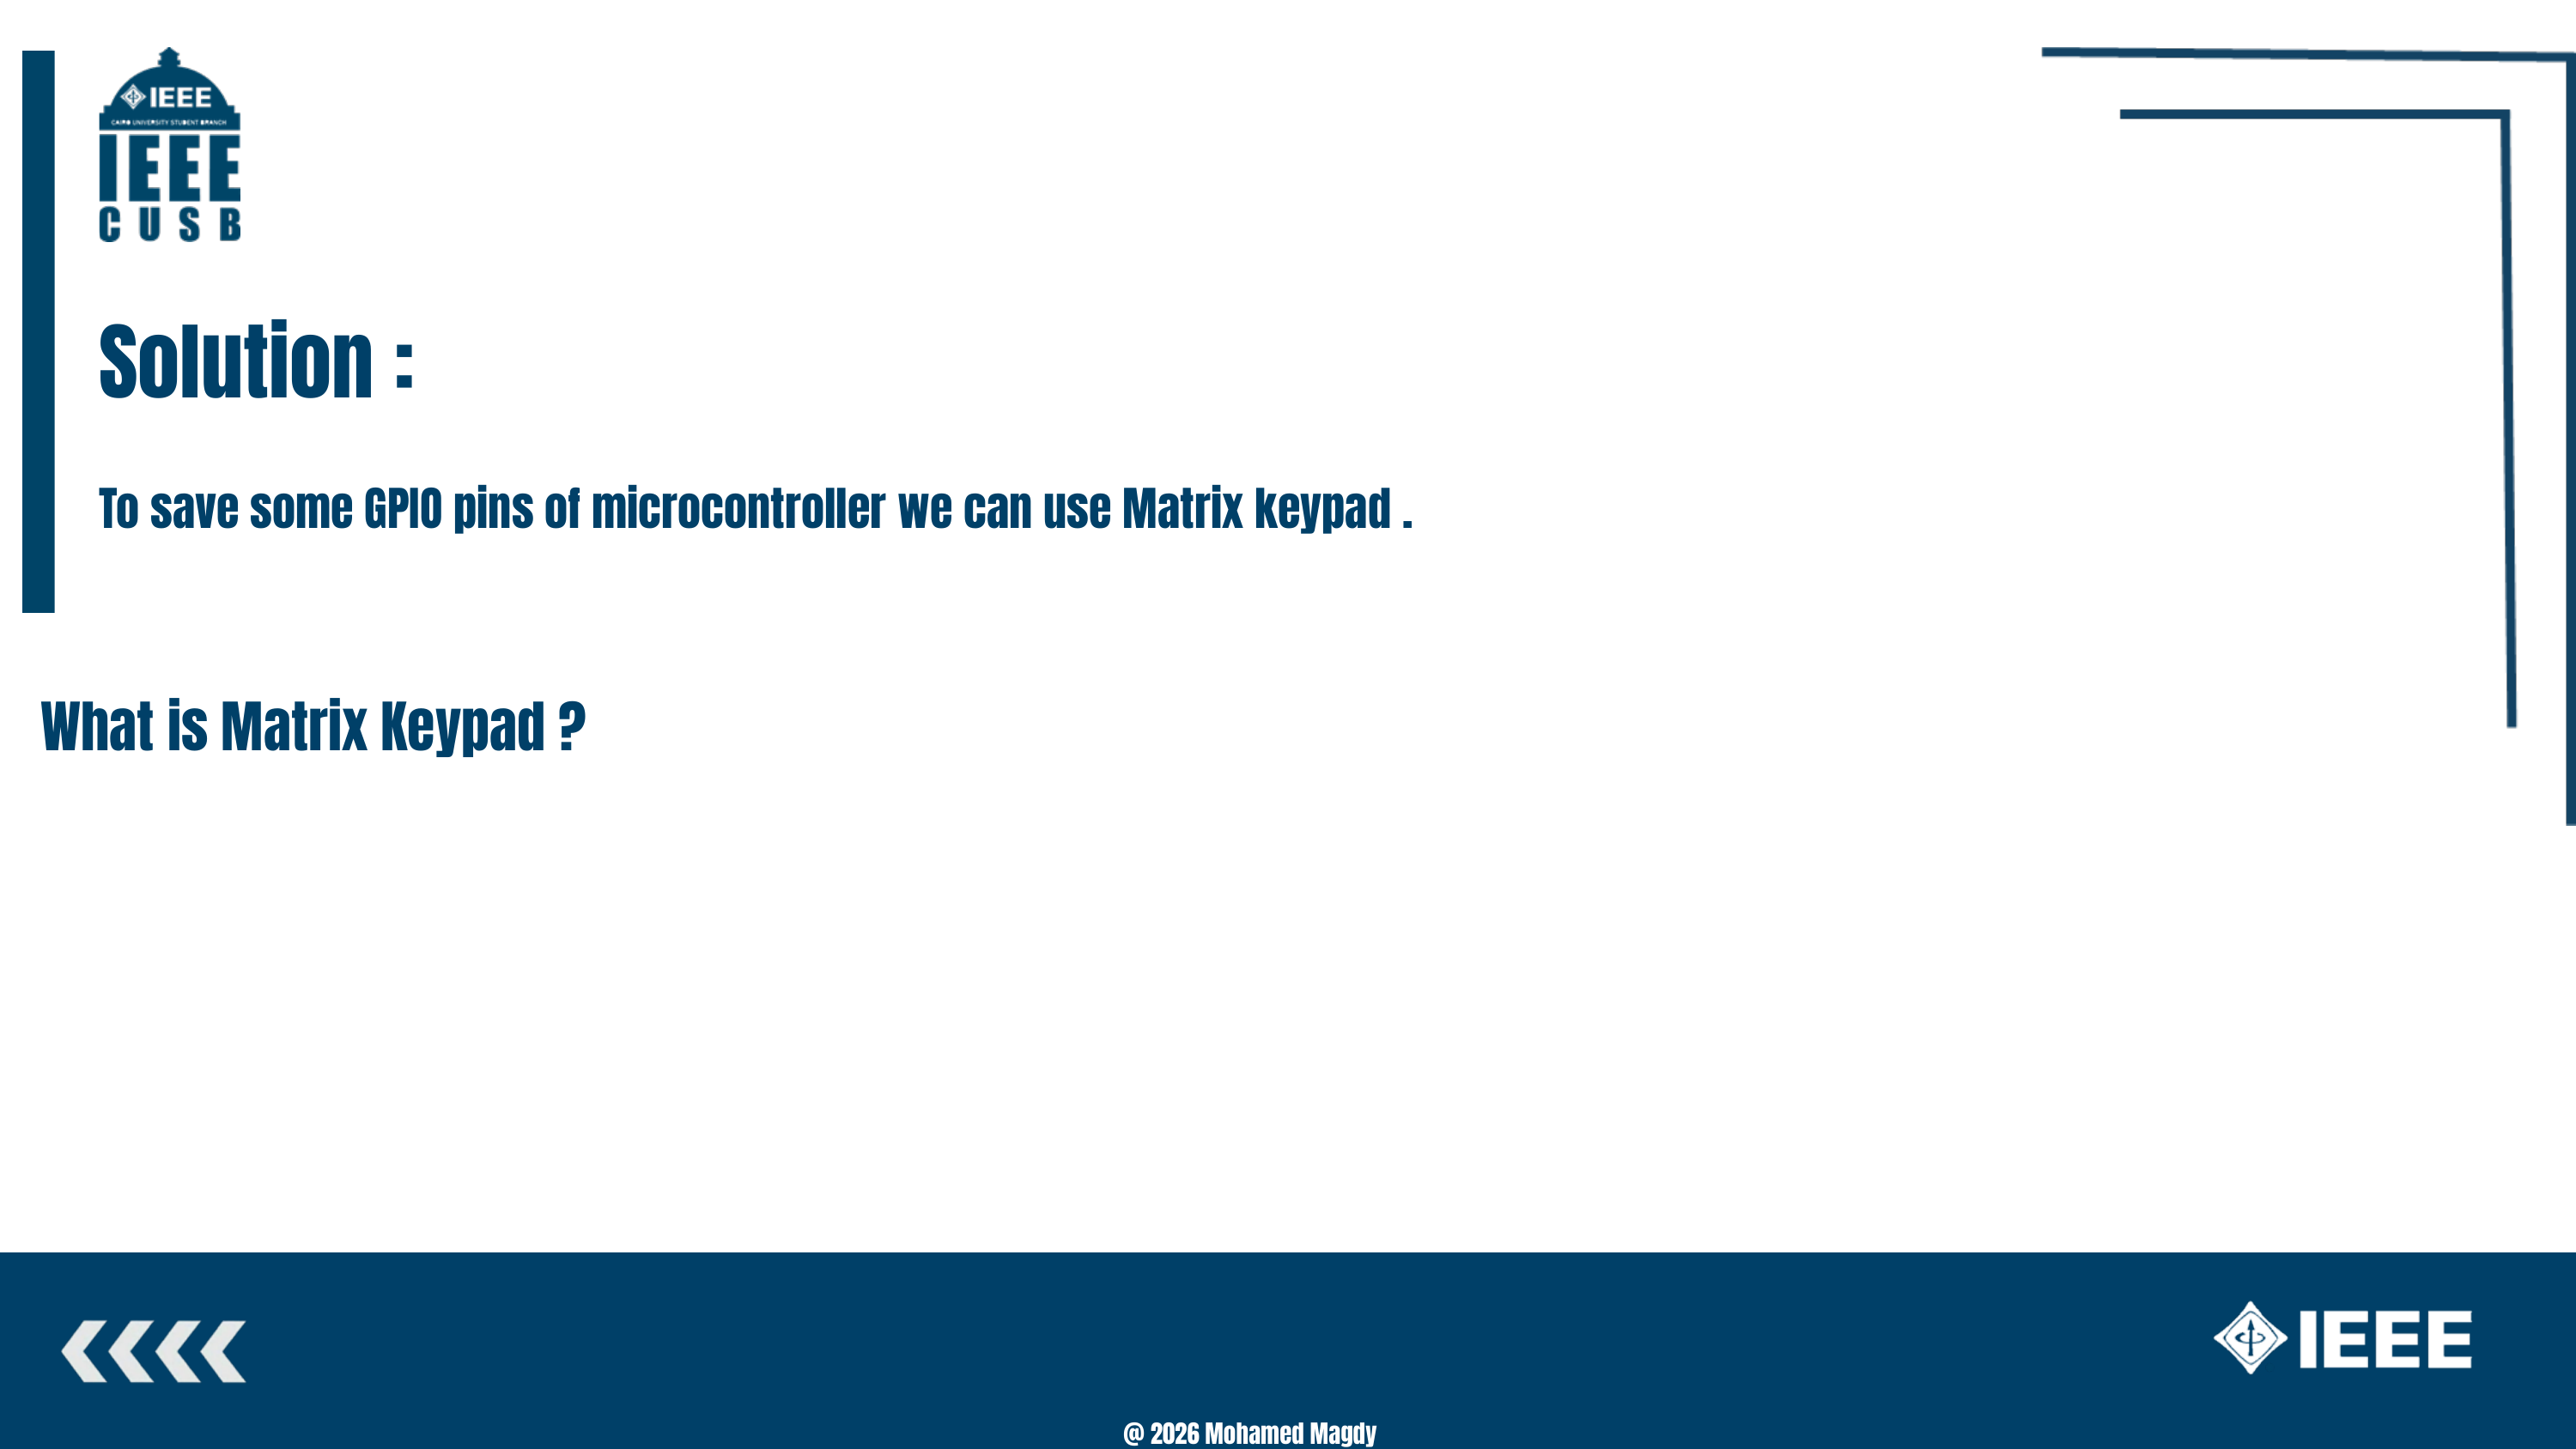

Solution :
To save some GPIO pins of microcontroller we can use Matrix keypad .
What is Matrix Keypad ?

@ 2026 Mohamed Magdy